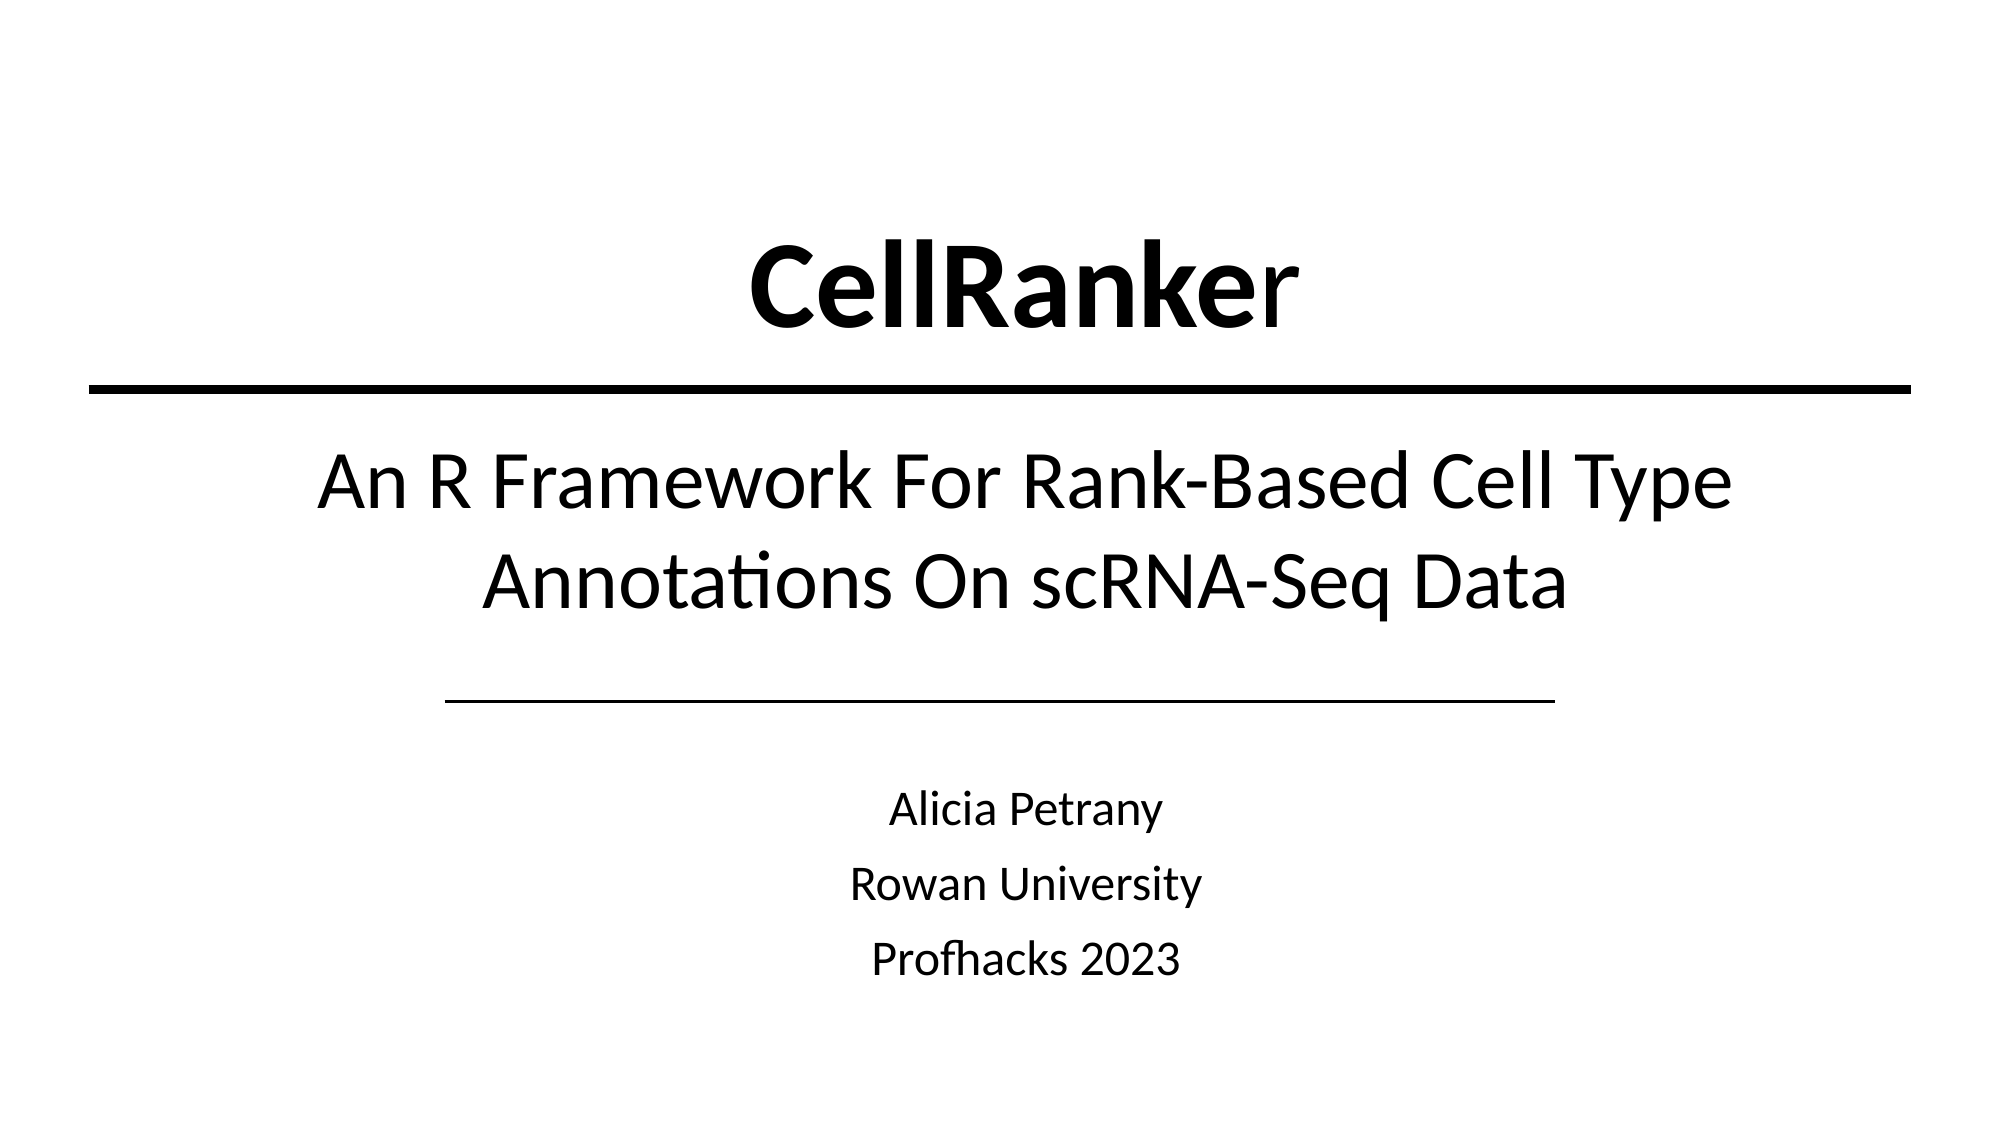

# CellRanker
An R Framework For Rank-Based Cell Type Annotations On scRNA-Seq Data
Alicia Petrany
Rowan University
Profhacks 2023